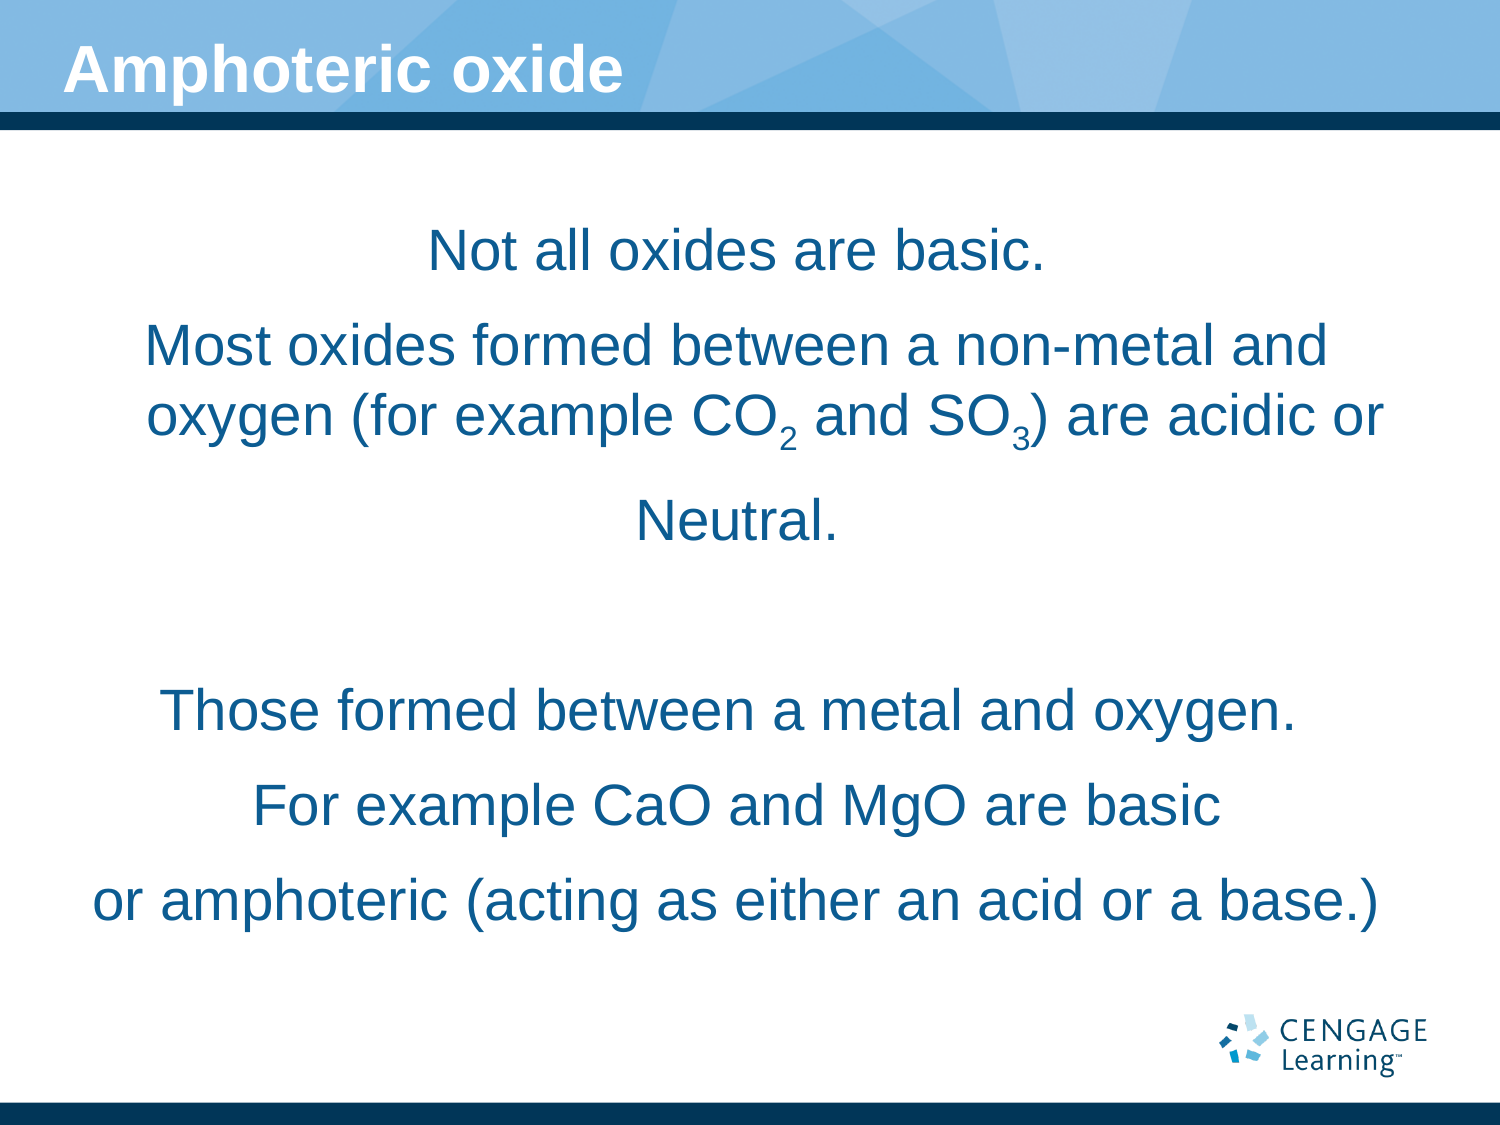

# Amphoteric oxide
Not all oxides are basic.
Most oxides formed between a non-metal and oxygen (for example CO2 and SO3) are acidic or
Neutral.

Those formed between a metal and oxygen.
For example CaO and MgO are basic
or amphoteric (acting as either an acid or a base.)